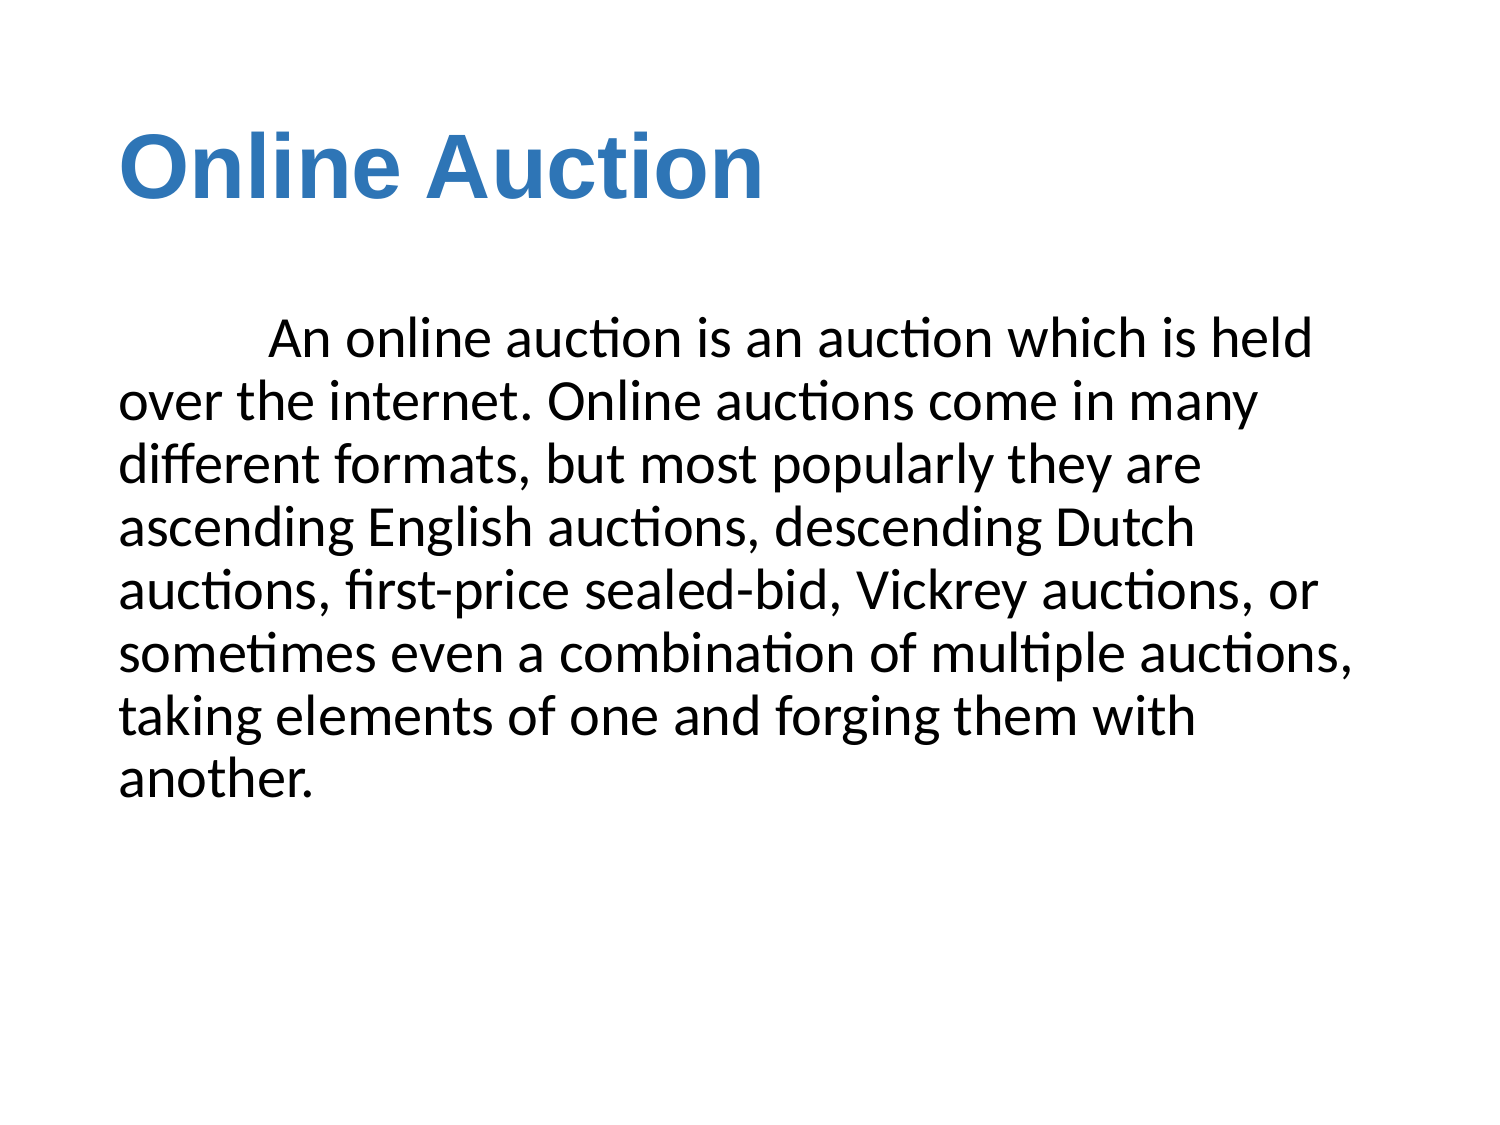

# Online Auction
	An online auction is an auction which is held over the internet. Online auctions come in many different formats, but most popularly they are ascending English auctions, descending Dutch auctions, first-price sealed-bid, Vickrey auctions, or sometimes even a combination of multiple auctions, taking elements of one and forging them with another.